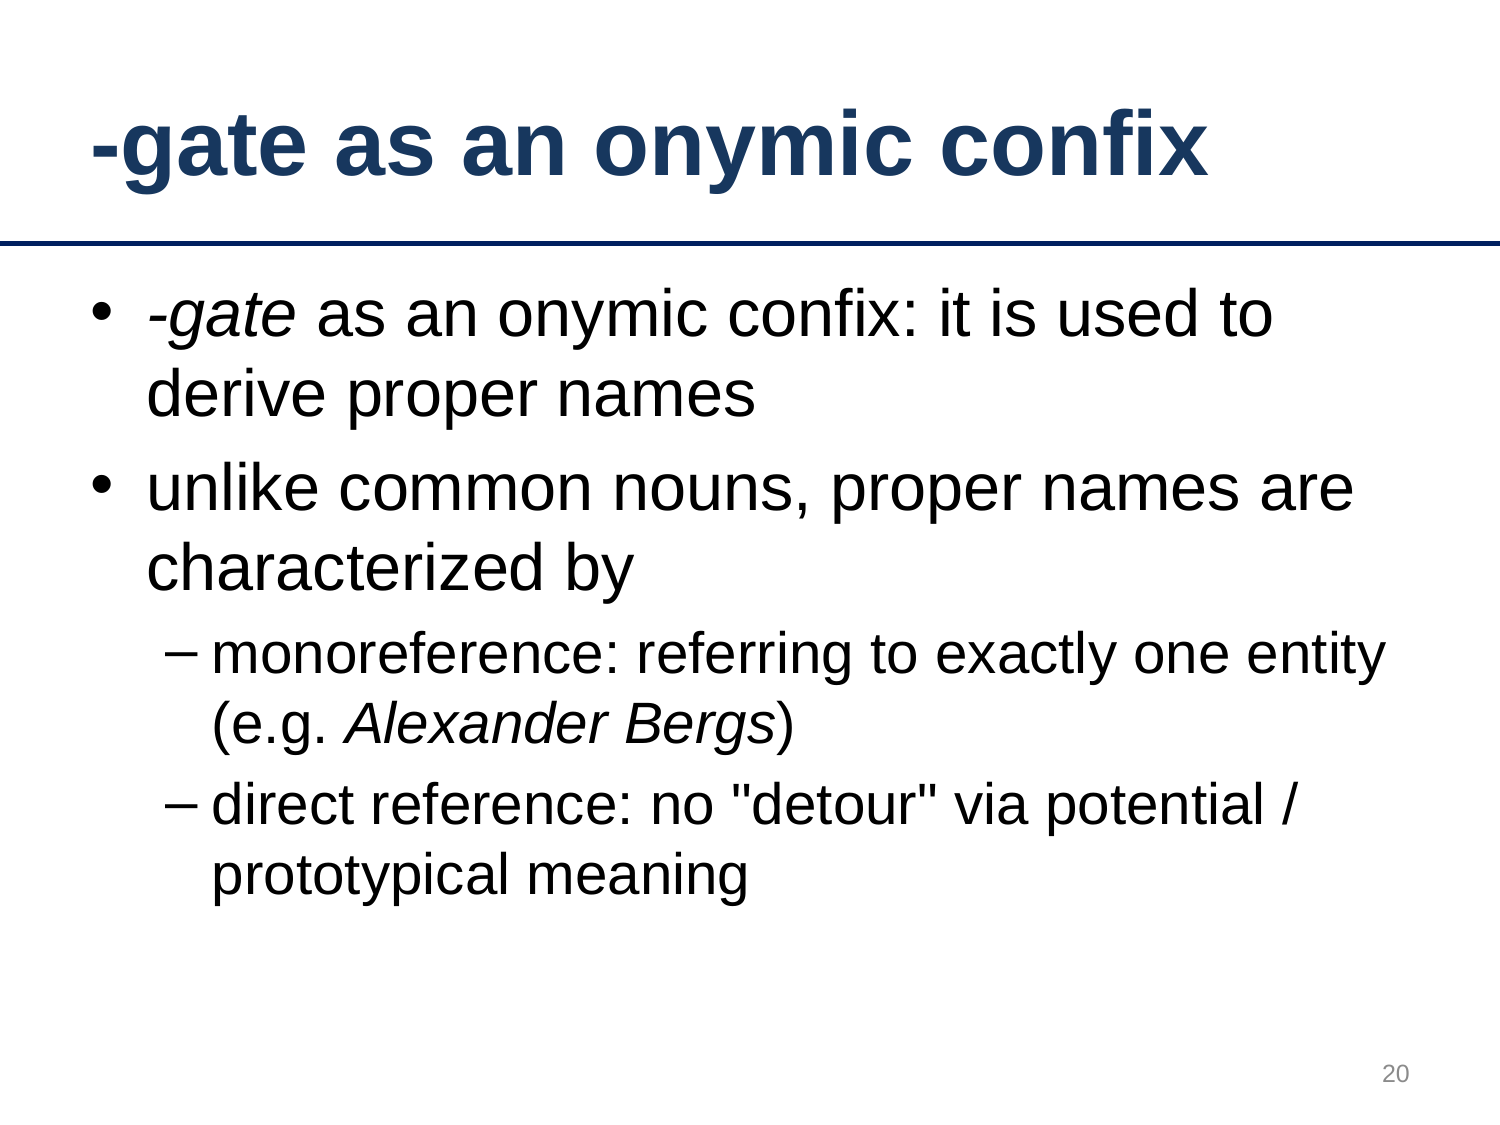

# -gate as an onymic confix
-gate as an onymic confix: it is used to derive proper names
unlike common nouns, proper names are characterized by
monoreference: referring to exactly one entity (e.g. Alexander Bergs)
direct reference: no "detour" via potential / prototypical meaning
20